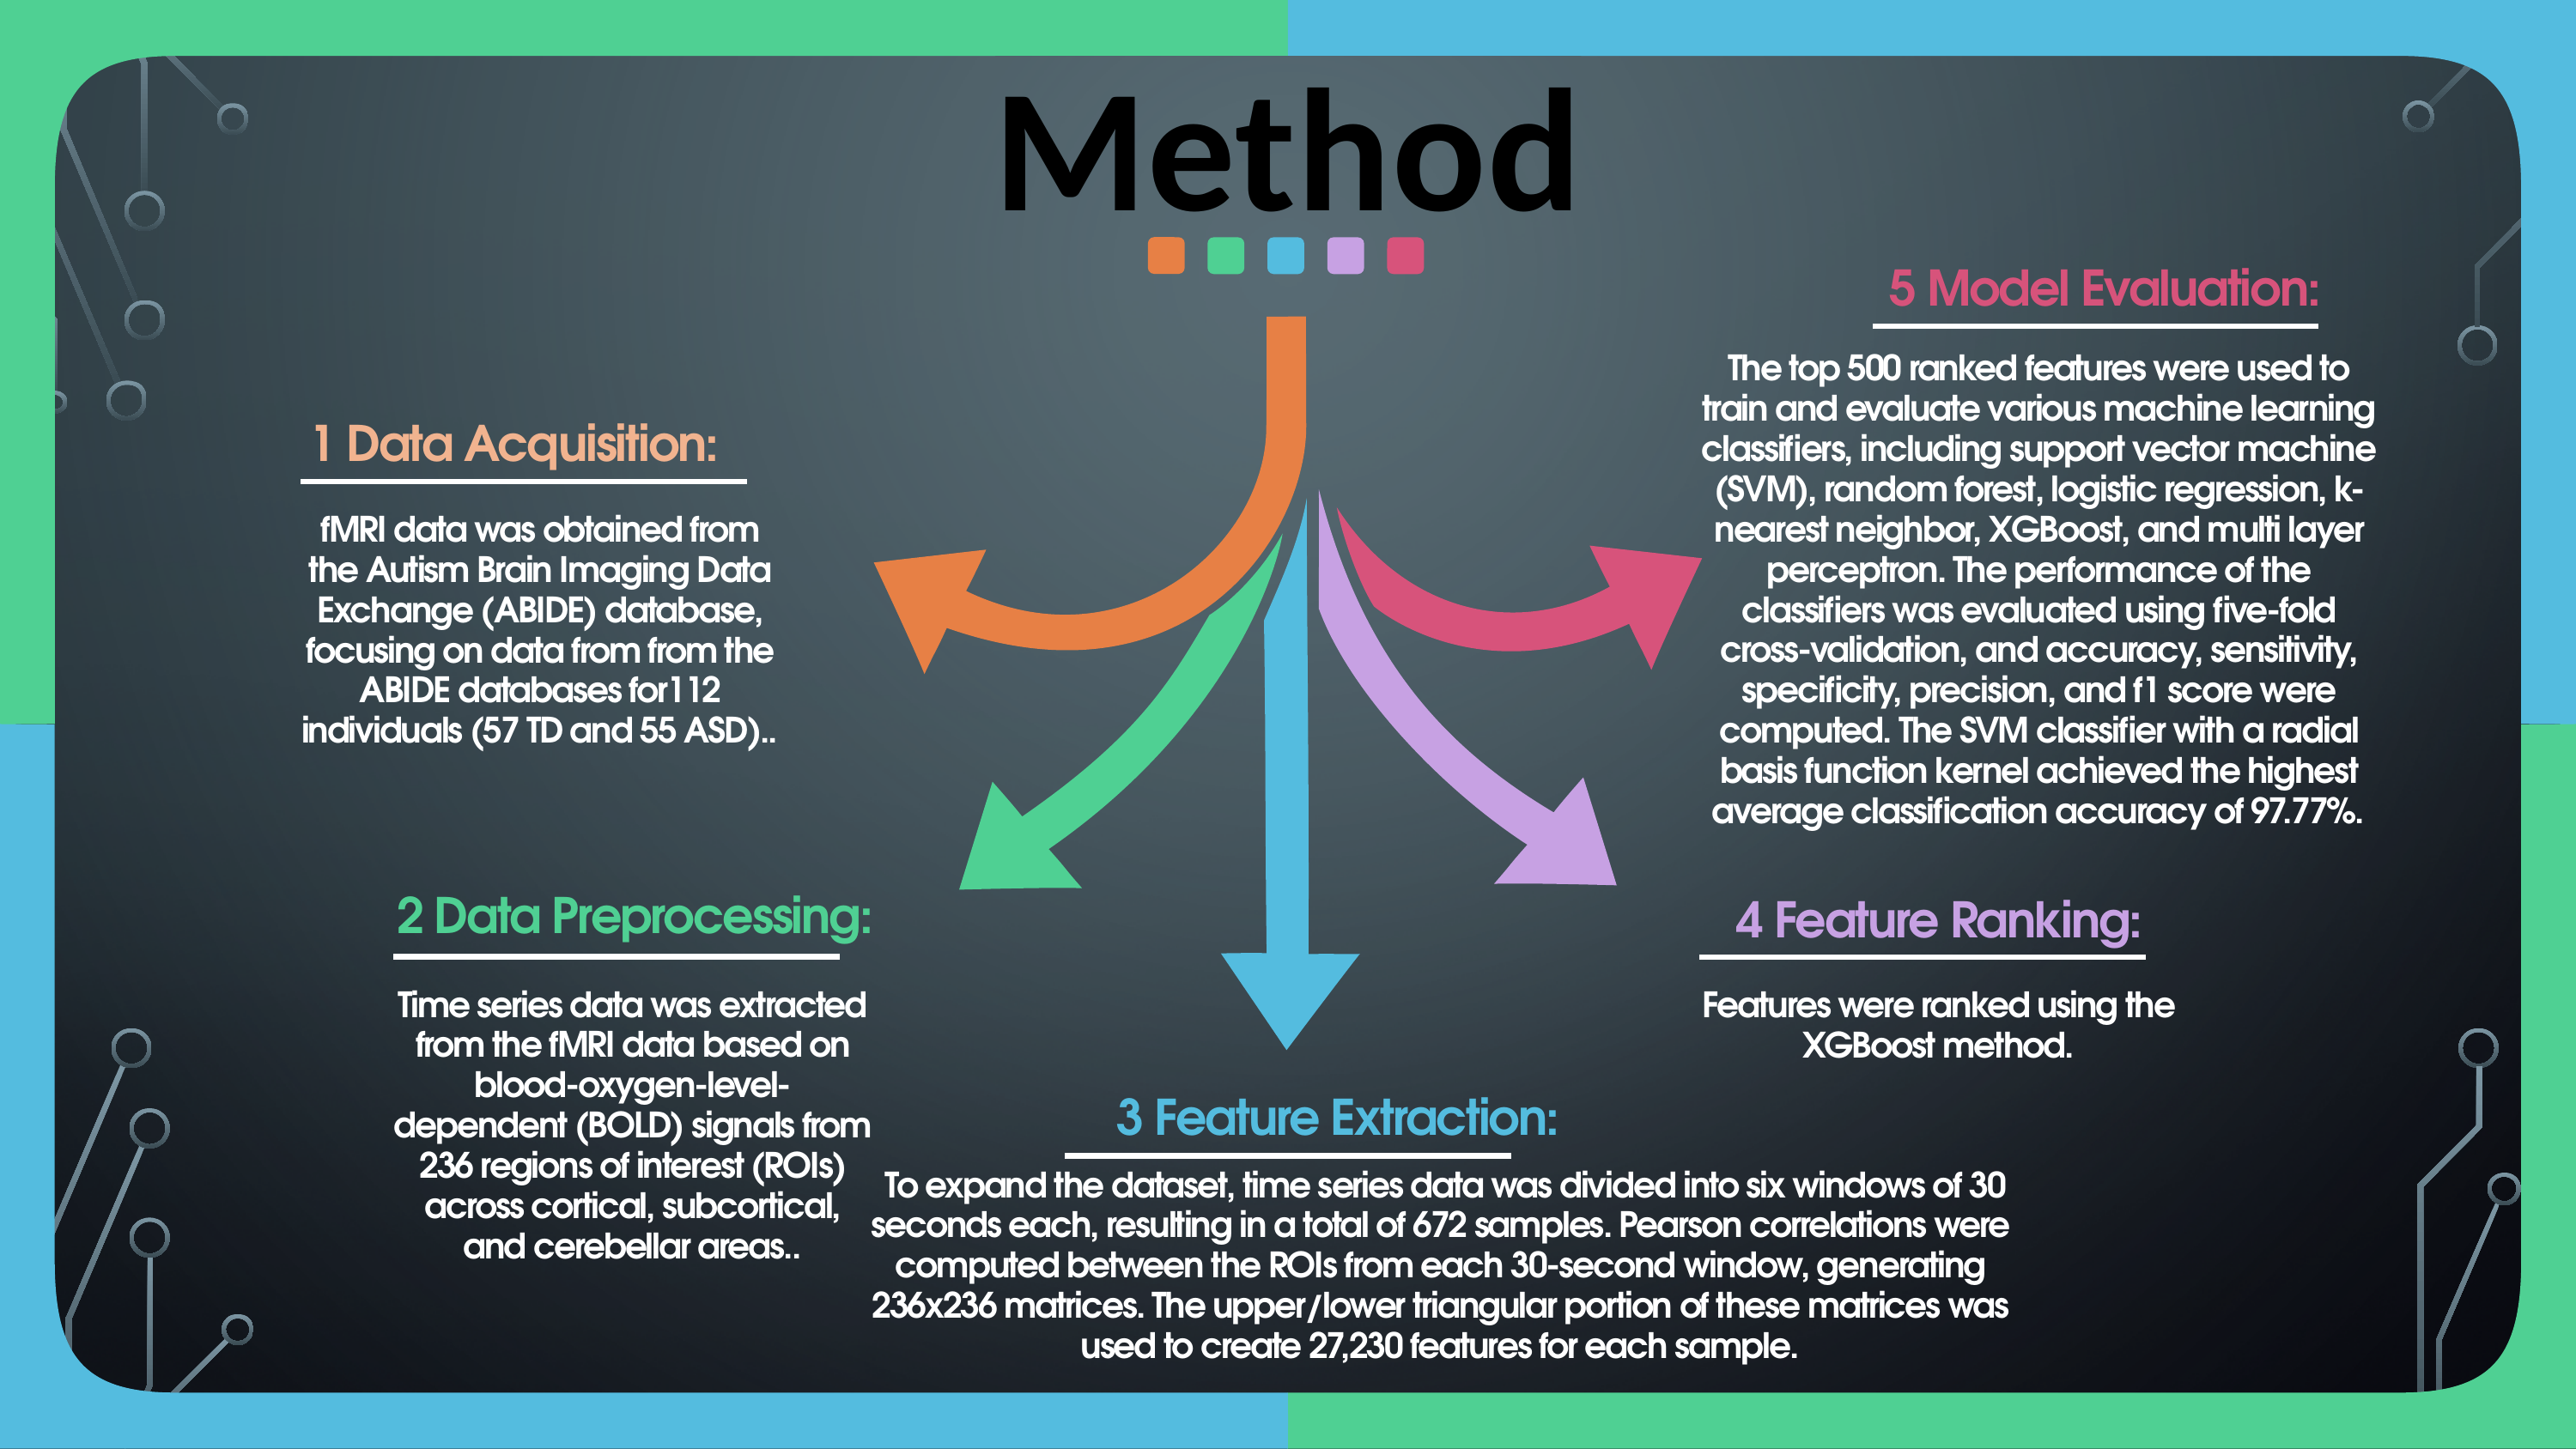

Method

5 Model Evaluation:

The top 500 ranked features were used to train and evaluate various machine learning classifiers, including support vector machine (SVM), random forest, logistic regression, k-nearest neighbor, XGBoost, and multi layer perceptron. The performance of the classifiers was evaluated using five-fold cross-validation, and accuracy, sensitivity, specificity, precision, and f1 score were computed. The SVM classifier with a radial basis function kernel achieved the highest average classification accuracy of 97.77%.
1 Data Acquisition:

fMRI data was obtained from the Autism Brain Imaging Data Exchange (ABIDE) database, focusing on data from from the ABIDE databases for112 individuals (57 TD and 55 ASD)..

2 Data Preprocessing:
4 Feature Ranking:
Time series data was extracted from the fMRI data based on blood-oxygen-level-dependent (BOLD) signals from 236 regions of interest (ROIs) across cortical, subcortical, and cerebellar areas..
Features were ranked using the XGBoost method.
3 Feature Extraction:
 To expand the dataset, time series data was divided into six windows of 30 seconds each, resulting in a total of 672 samples. Pearson correlations were computed between the ROIs from each 30-second window, generating 236x236 matrices. The upper/lower triangular portion of these matrices was used to create 27,230 features for each sample.